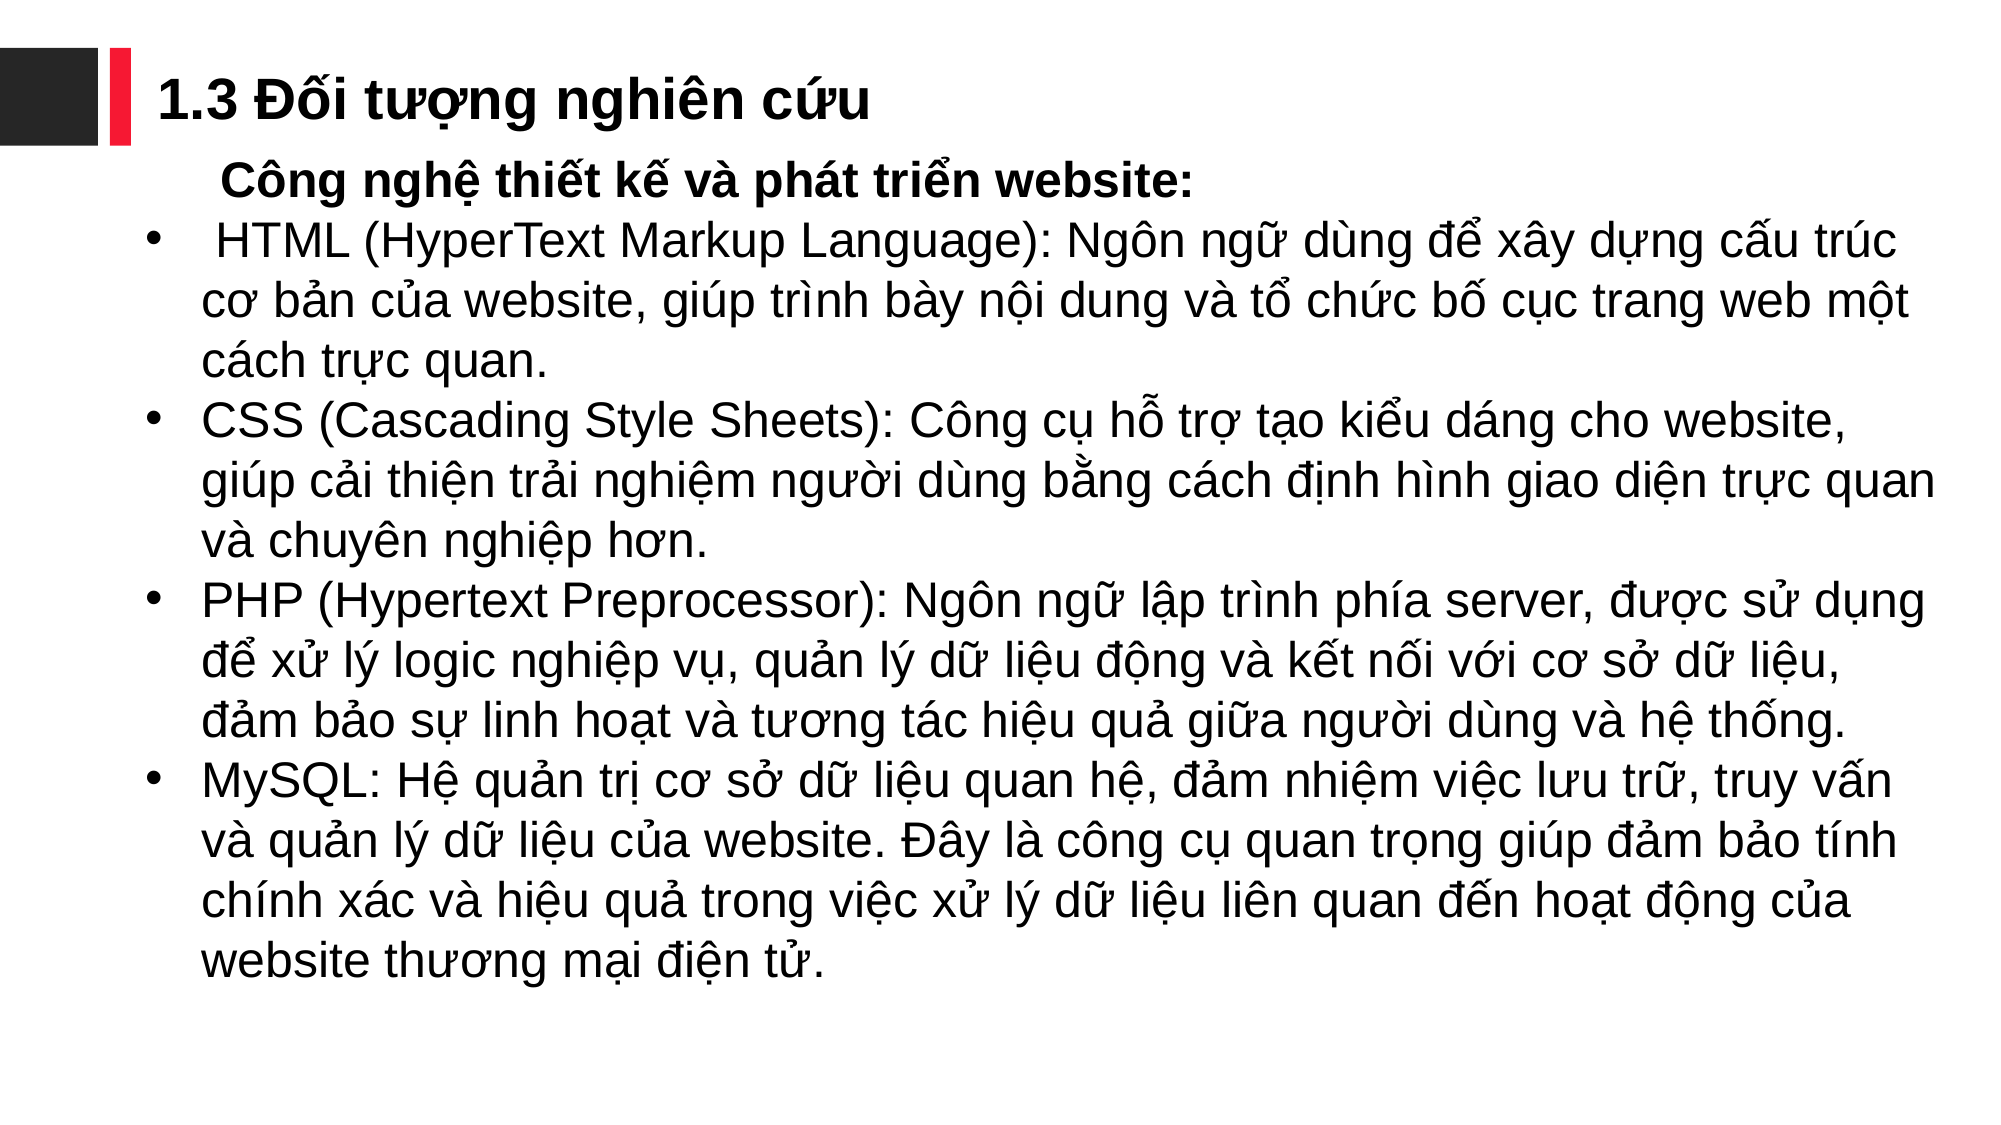

1.3 Đối tượng nghiên cứu
Công nghệ thiết kế và phát triển website:
 HTML (HyperText Markup Language): Ngôn ngữ dùng để xây dựng cấu trúc cơ bản của website, giúp trình bày nội dung và tổ chức bố cục trang web một cách trực quan.
CSS (Cascading Style Sheets): Công cụ hỗ trợ tạo kiểu dáng cho website, giúp cải thiện trải nghiệm người dùng bằng cách định hình giao diện trực quan và chuyên nghiệp hơn.
PHP (Hypertext Preprocessor): Ngôn ngữ lập trình phía server, được sử dụng để xử lý logic nghiệp vụ, quản lý dữ liệu động và kết nối với cơ sở dữ liệu, đảm bảo sự linh hoạt và tương tác hiệu quả giữa người dùng và hệ thống.
MySQL: Hệ quản trị cơ sở dữ liệu quan hệ, đảm nhiệm việc lưu trữ, truy vấn và quản lý dữ liệu của website. Đây là công cụ quan trọng giúp đảm bảo tính chính xác và hiệu quả trong việc xử lý dữ liệu liên quan đến hoạt động của website thương mại điện tử.